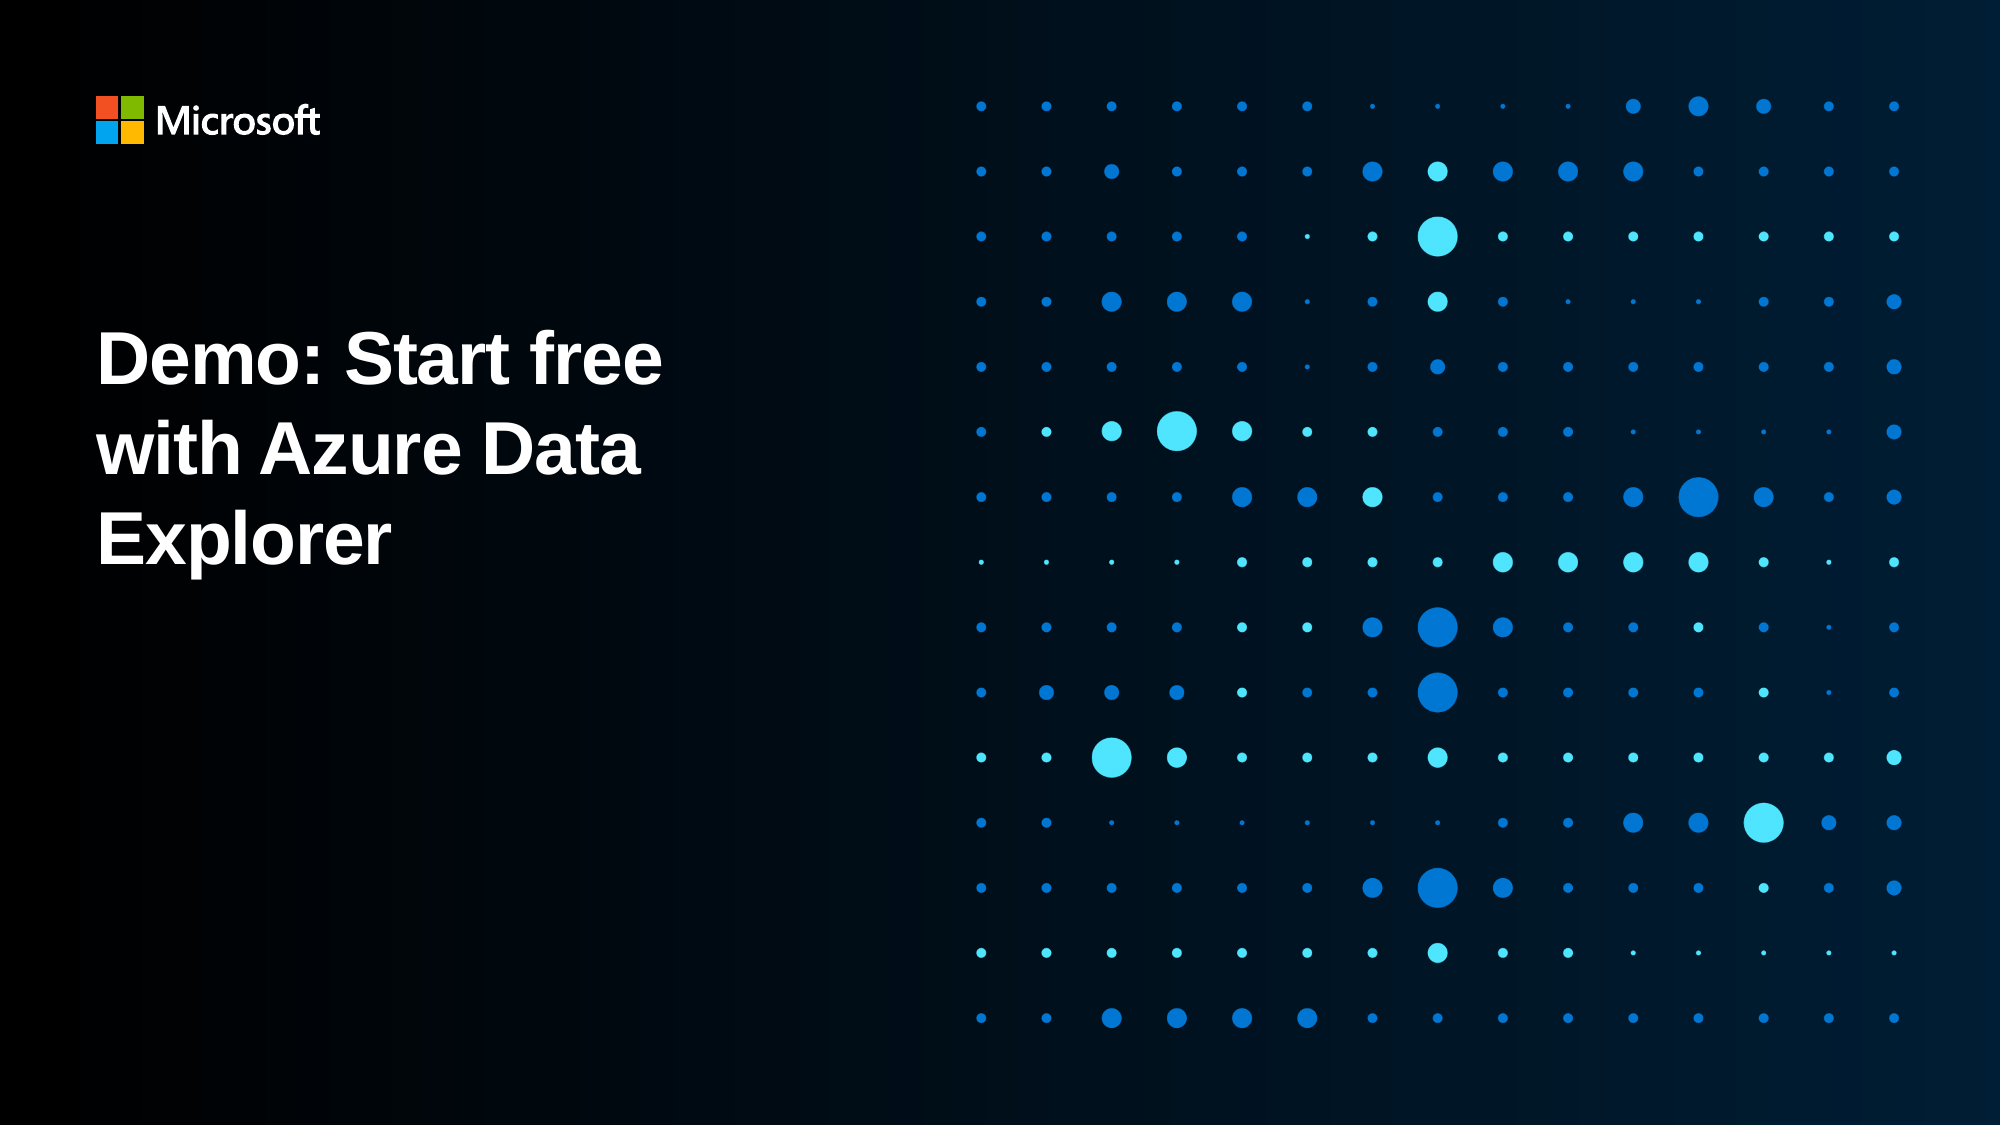

# Demo: Start free with Azure Data Explorer